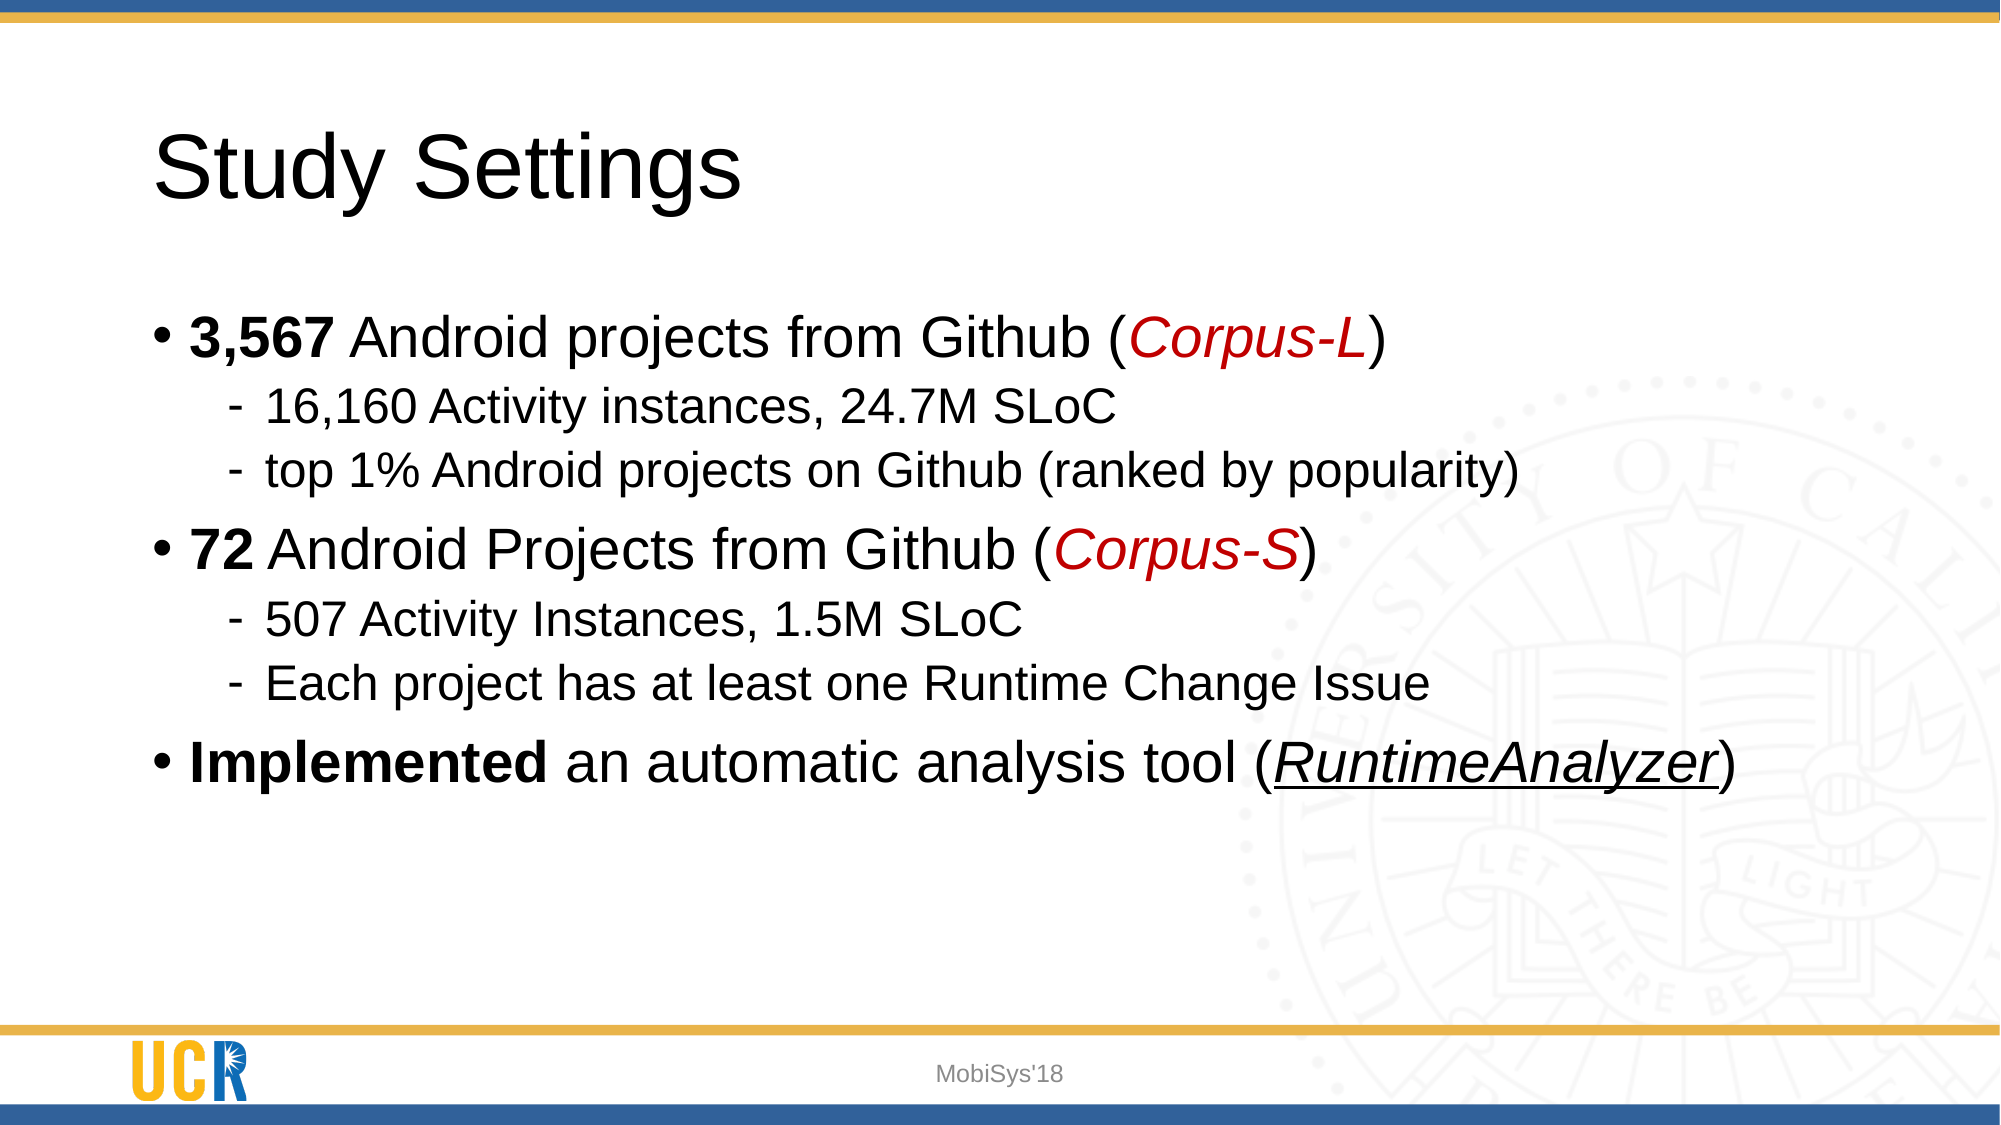

# Study Settings
3,567 Android projects from Github (Corpus-L)
16,160 Activity instances, 24.7M SLoC
top 1% Android projects on Github (ranked by popularity)
72 Android Projects from Github (Corpus-S)
507 Activity Instances, 1.5M SLoC
Each project has at least one Runtime Change Issue
Implemented an automatic analysis tool (RuntimeAnalyzer)
MobiSys'18